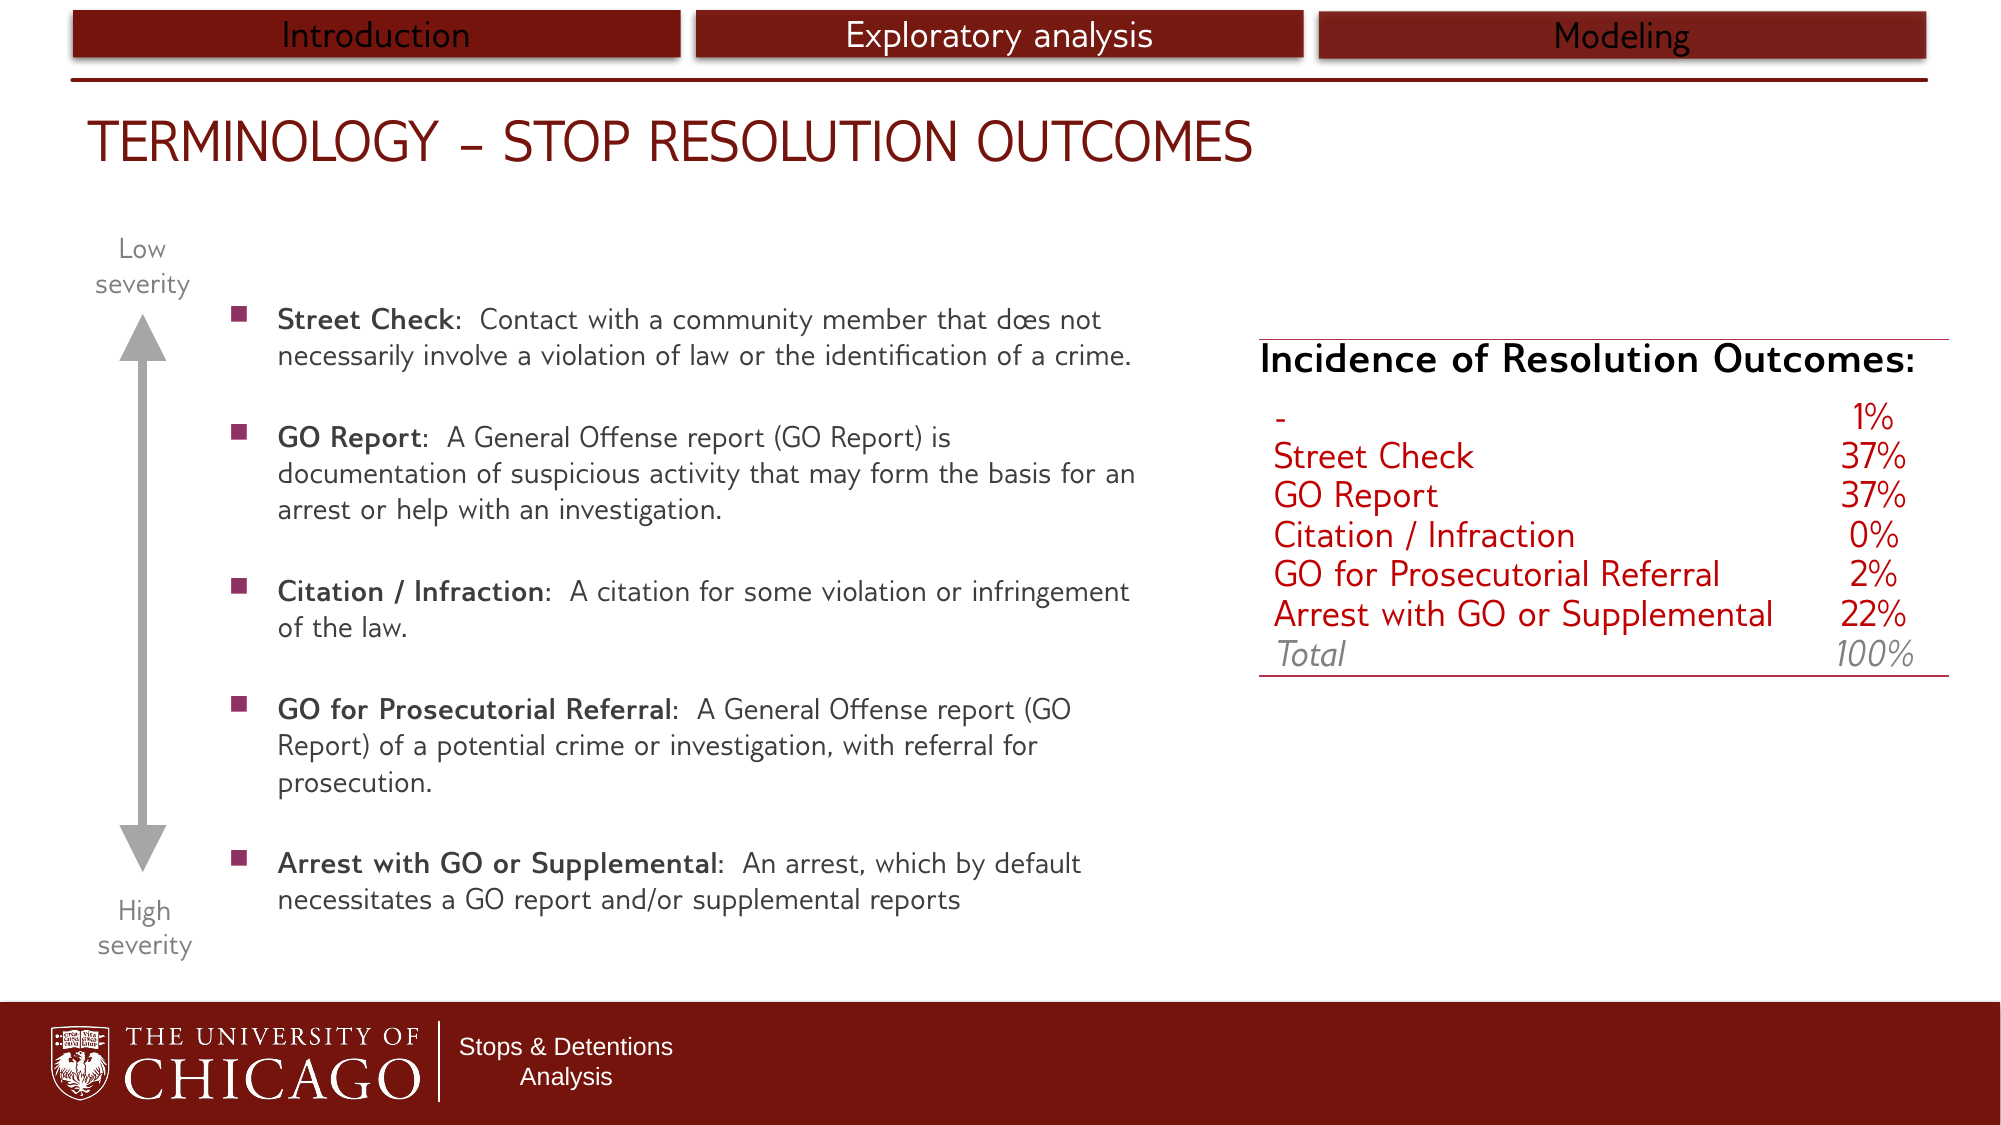

# Terminology – Stop resolution outcomes
Low severity
Street Check:  Contact with a community member that does not necessarily involve a violation of law or the identification of a crime.
GO Report:  A General Offense report (GO Report) is documentation of suspicious activity that may form the basis for an arrest or help with an investigation.
Citation / Infraction:  A citation for some violation or infringement of the law.
GO for Prosecutorial Referral:  A General Offense report (GO Report) of a potential crime or investigation, with referral for prosecution.
Arrest with GO or Supplemental:  An arrest, which by default necessitates a GO report and/or supplemental reports
| Incidence of Resolution Outcomes: |  |
| --- | --- |
| - | 1% |
| Street Check | 37% |
| GO Report | 37% |
| Citation / Infraction | 0% |
| GO for Prosecutorial Referral | 2% |
| Arrest with GO or Supplemental | 22% |
| Total | 100% |
High severity